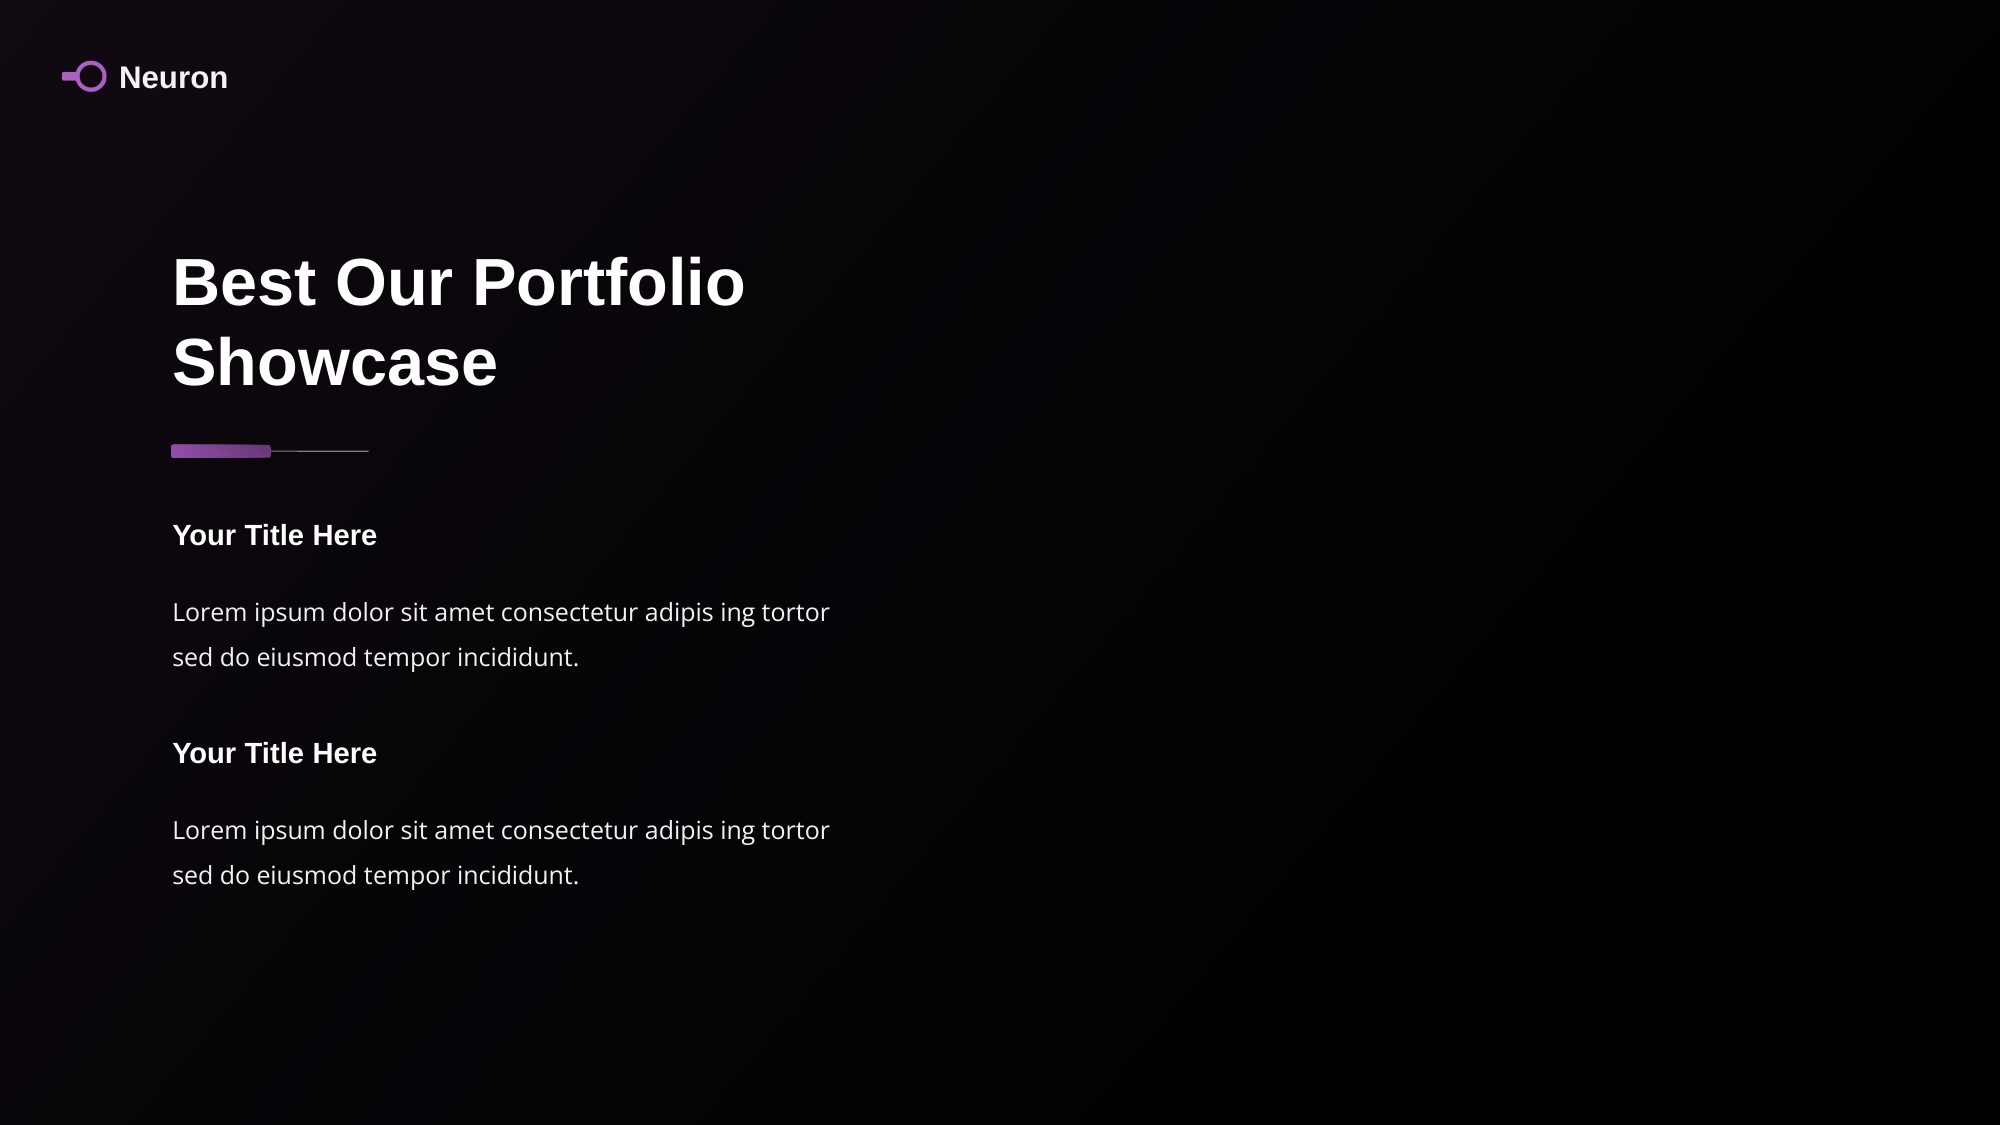

Best Our Portfolio Showcase

Your Title Here
Lorem ipsum dolor sit amet consectetur adipis ing tortor sed do eiusmod tempor incididunt.
Your Title Here
Lorem ipsum dolor sit amet consectetur adipis ing tortor sed do eiusmod tempor incididunt.